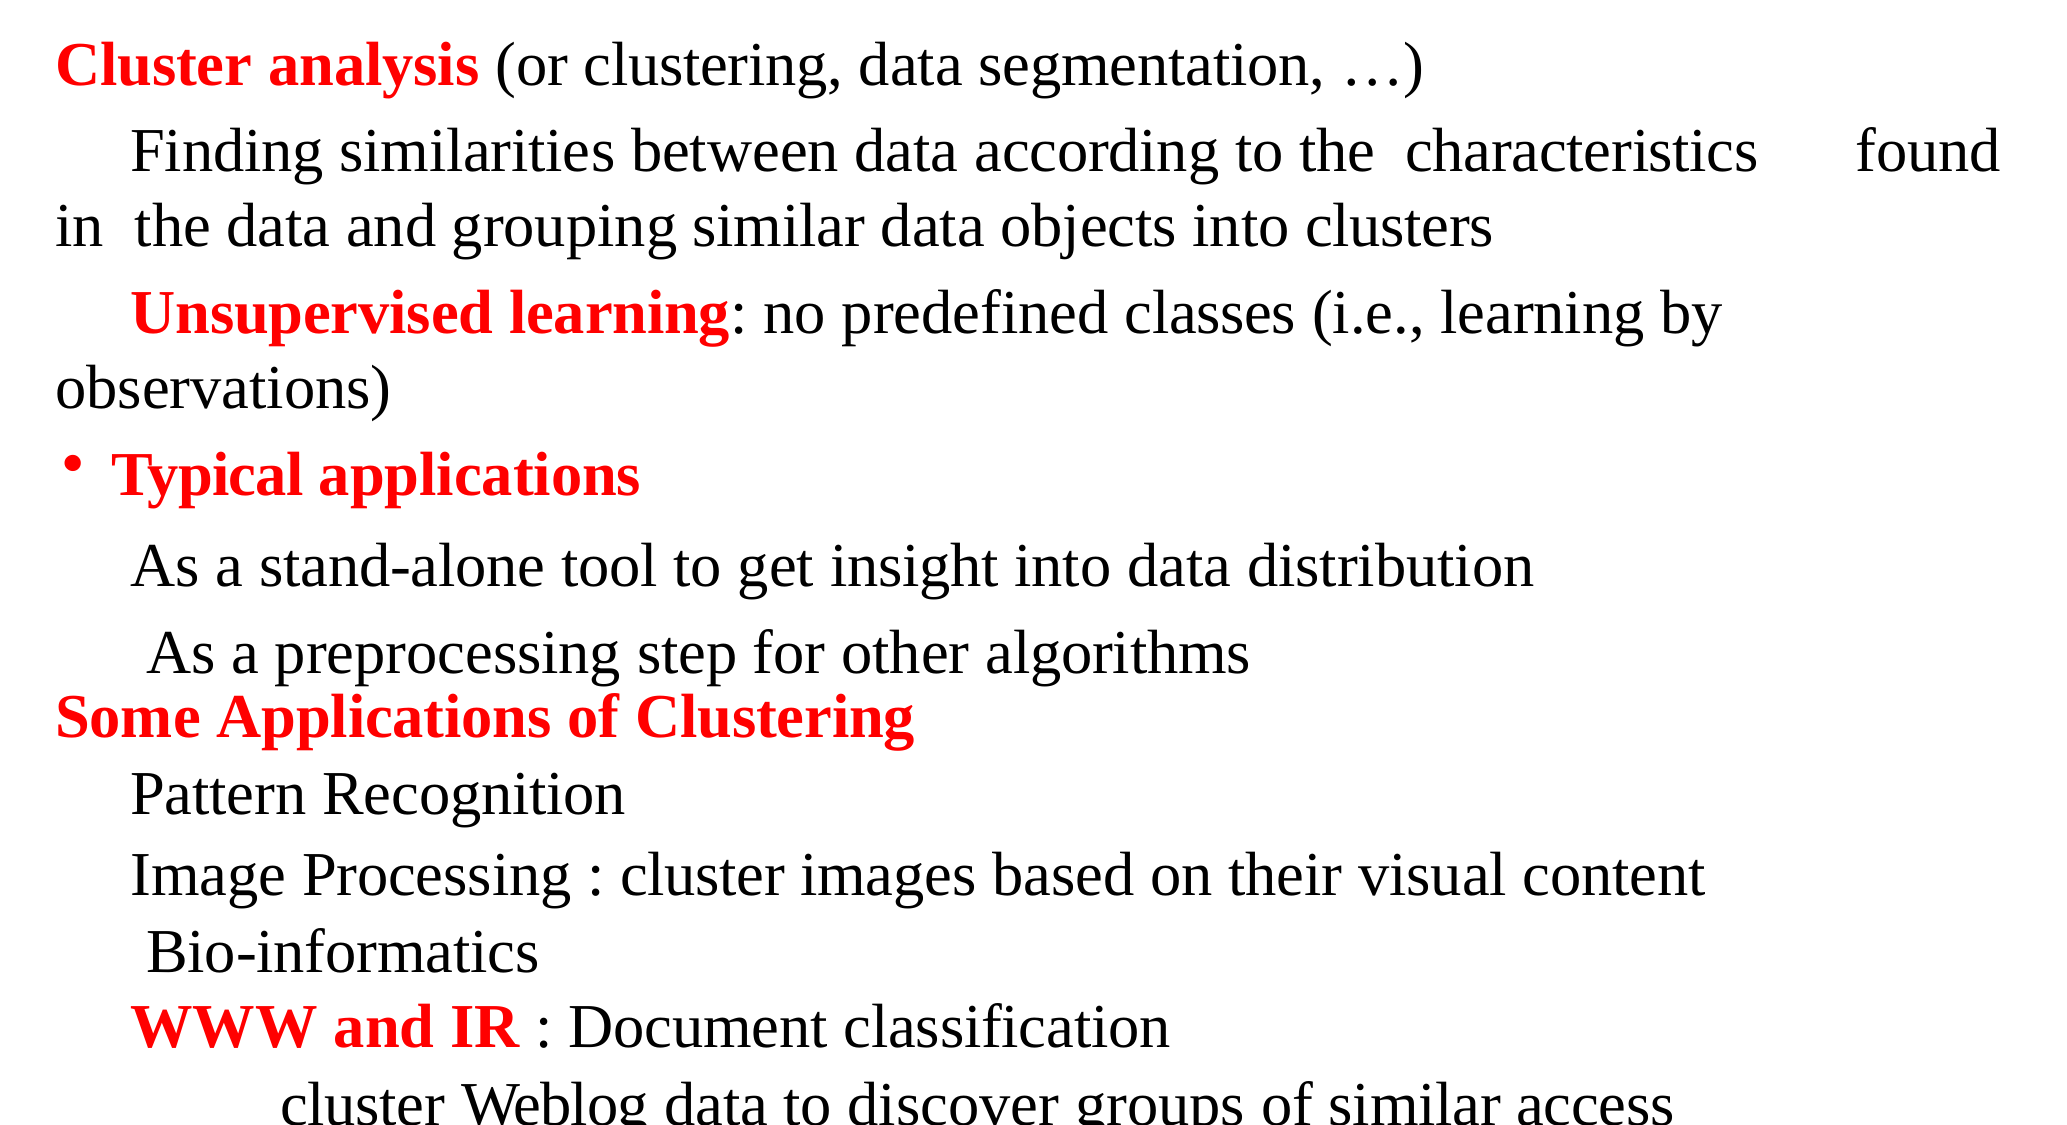

Cluster analysis (or clustering, data segmentation, …)
Finding similarities between data according to the	characteristics	found	in  the data and grouping similar data objects into clusters
Unsupervised learning: no predefined classes (i.e., learning by observations)
Typical applications
As a stand-alone tool to get insight into data distribution  As a preprocessing step for other algorithms
Some Applications of Clustering
Pattern Recognition
Image Processing : cluster images based on their visual content  Bio-informatics
WWW and IR : Document classification
cluster Weblog data to discover groups of similar access patterns